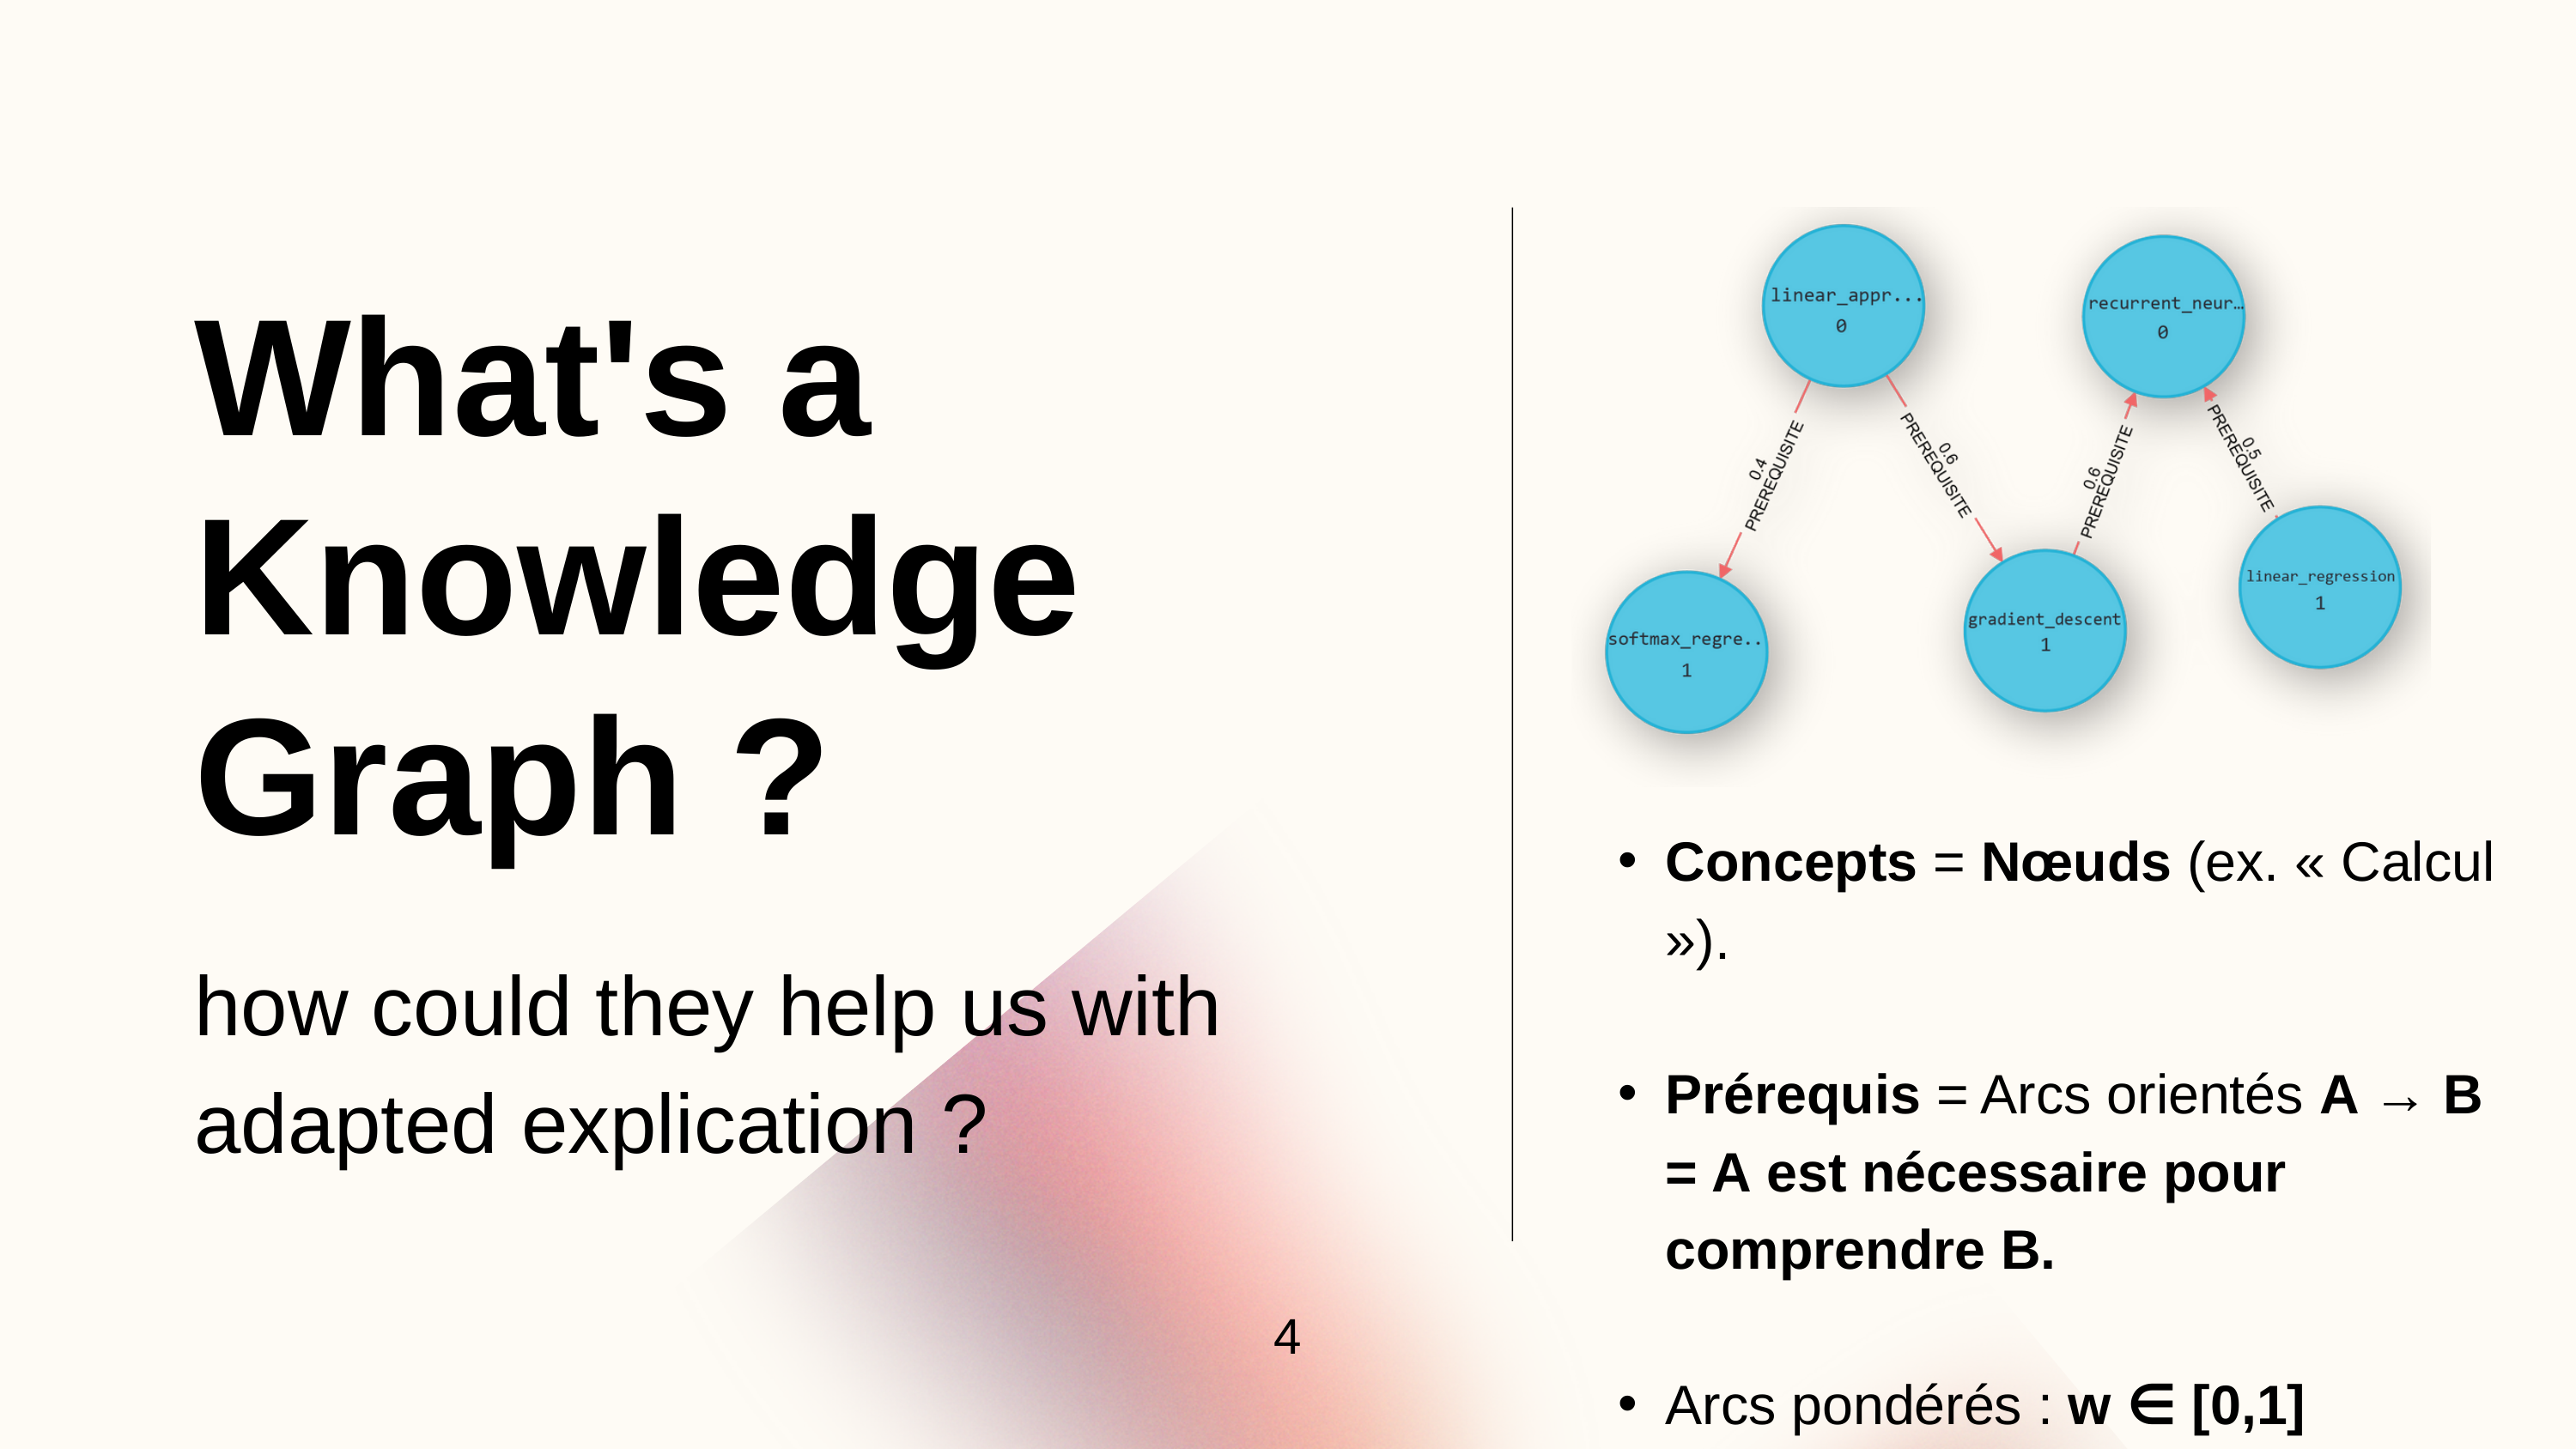

What's a Knowledge Graph ?
how could they help us with adapted explication ?
Concepts = Nœuds (ex. « Calcul »).

Prérequis = Arcs orientés A → B = A est nécessaire pour  comprendre B.

Arcs pondérés : w ∈ [0,1]

4